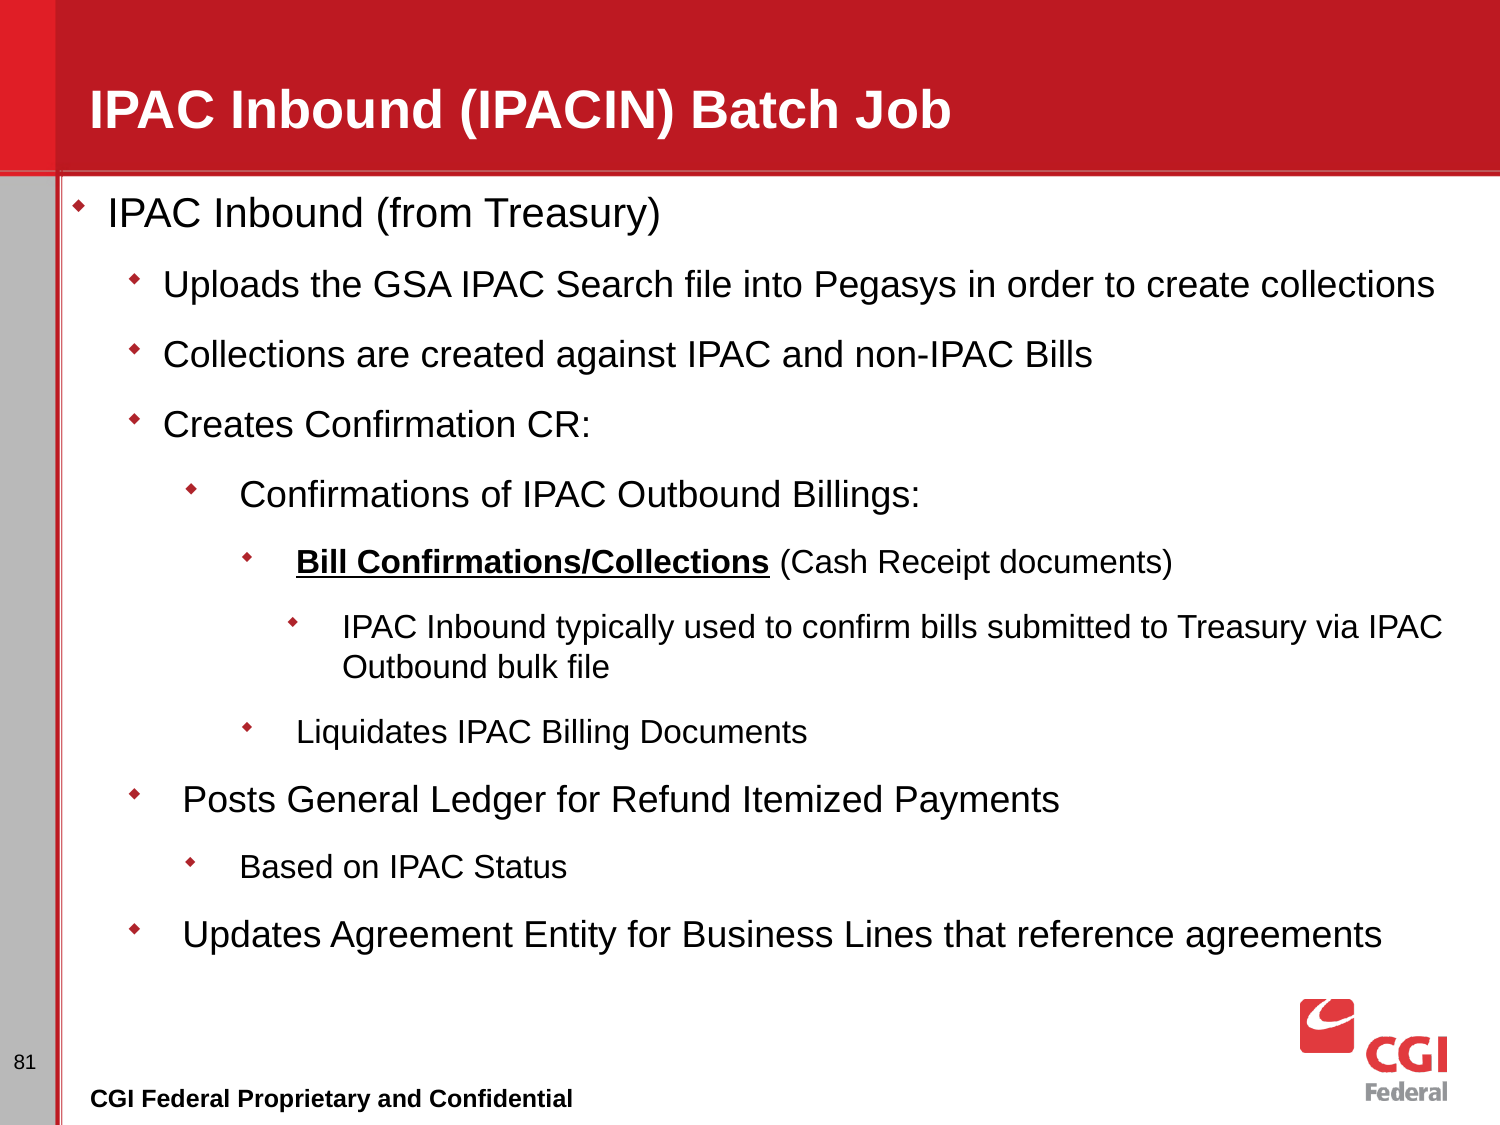

# IPAC Inbound (IPACIN) Batch Job
IPAC Inbound (from Treasury)
Uploads the GSA IPAC Search file into Pegasys in order to create collections
Collections are created against IPAC and non-IPAC Bills
Creates Confirmation CR:
Confirmations of IPAC Outbound Billings:
Bill Confirmations/Collections (Cash Receipt documents)
IPAC Inbound typically used to confirm bills submitted to Treasury via IPAC Outbound bulk file
Liquidates IPAC Billing Documents
Posts General Ledger for Refund Itemized Payments
Based on IPAC Status
Updates Agreement Entity for Business Lines that reference agreements
81
CGI Federal Proprietary and Confidential